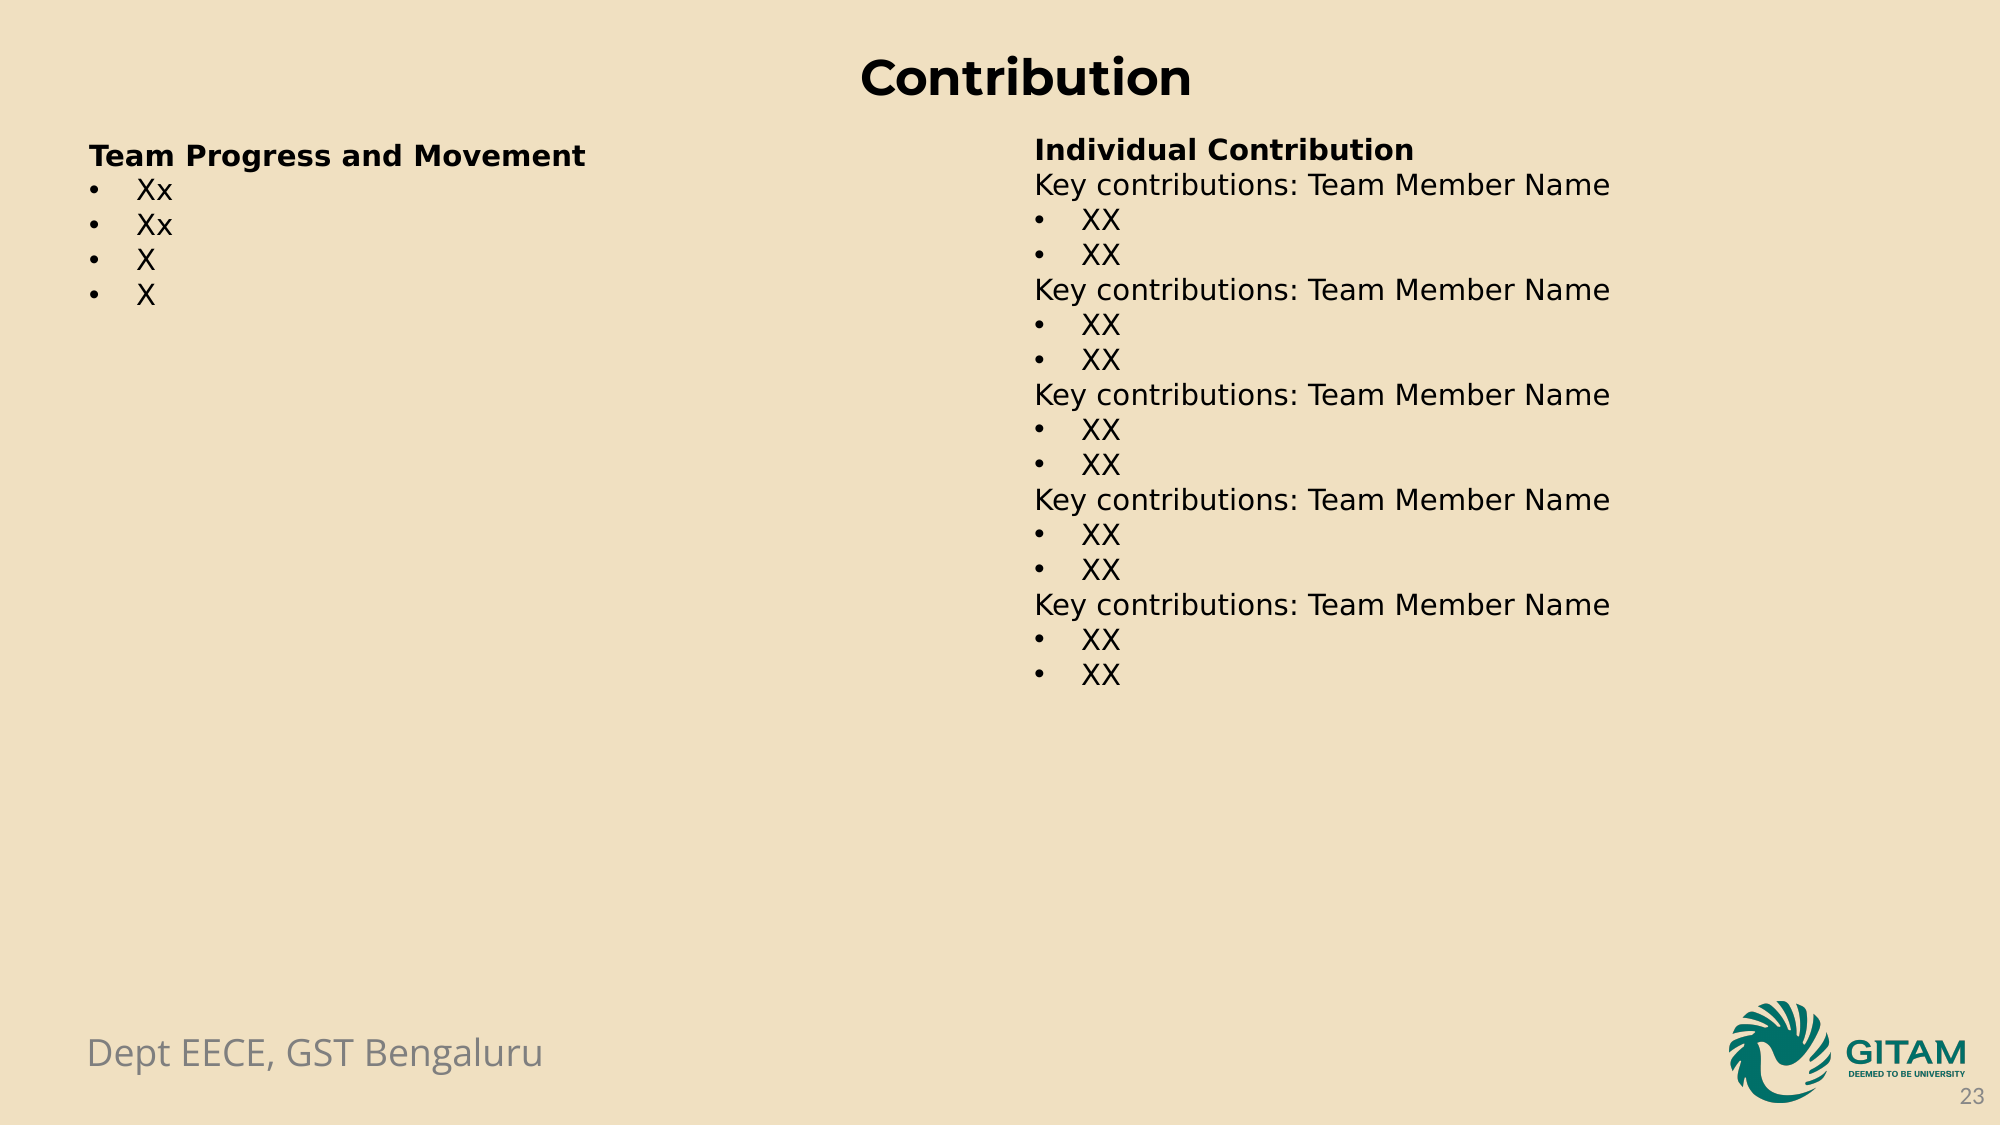

Contribution
Individual Contribution
Key contributions: Team Member Name
XX
XX
Key contributions: Team Member Name
XX
XX
Key contributions: Team Member Name
XX
XX
Key contributions: Team Member Name
XX
XX
Key contributions: Team Member Name
XX
XX

Team Progress and Movement
Xx
Xx
X
X

23